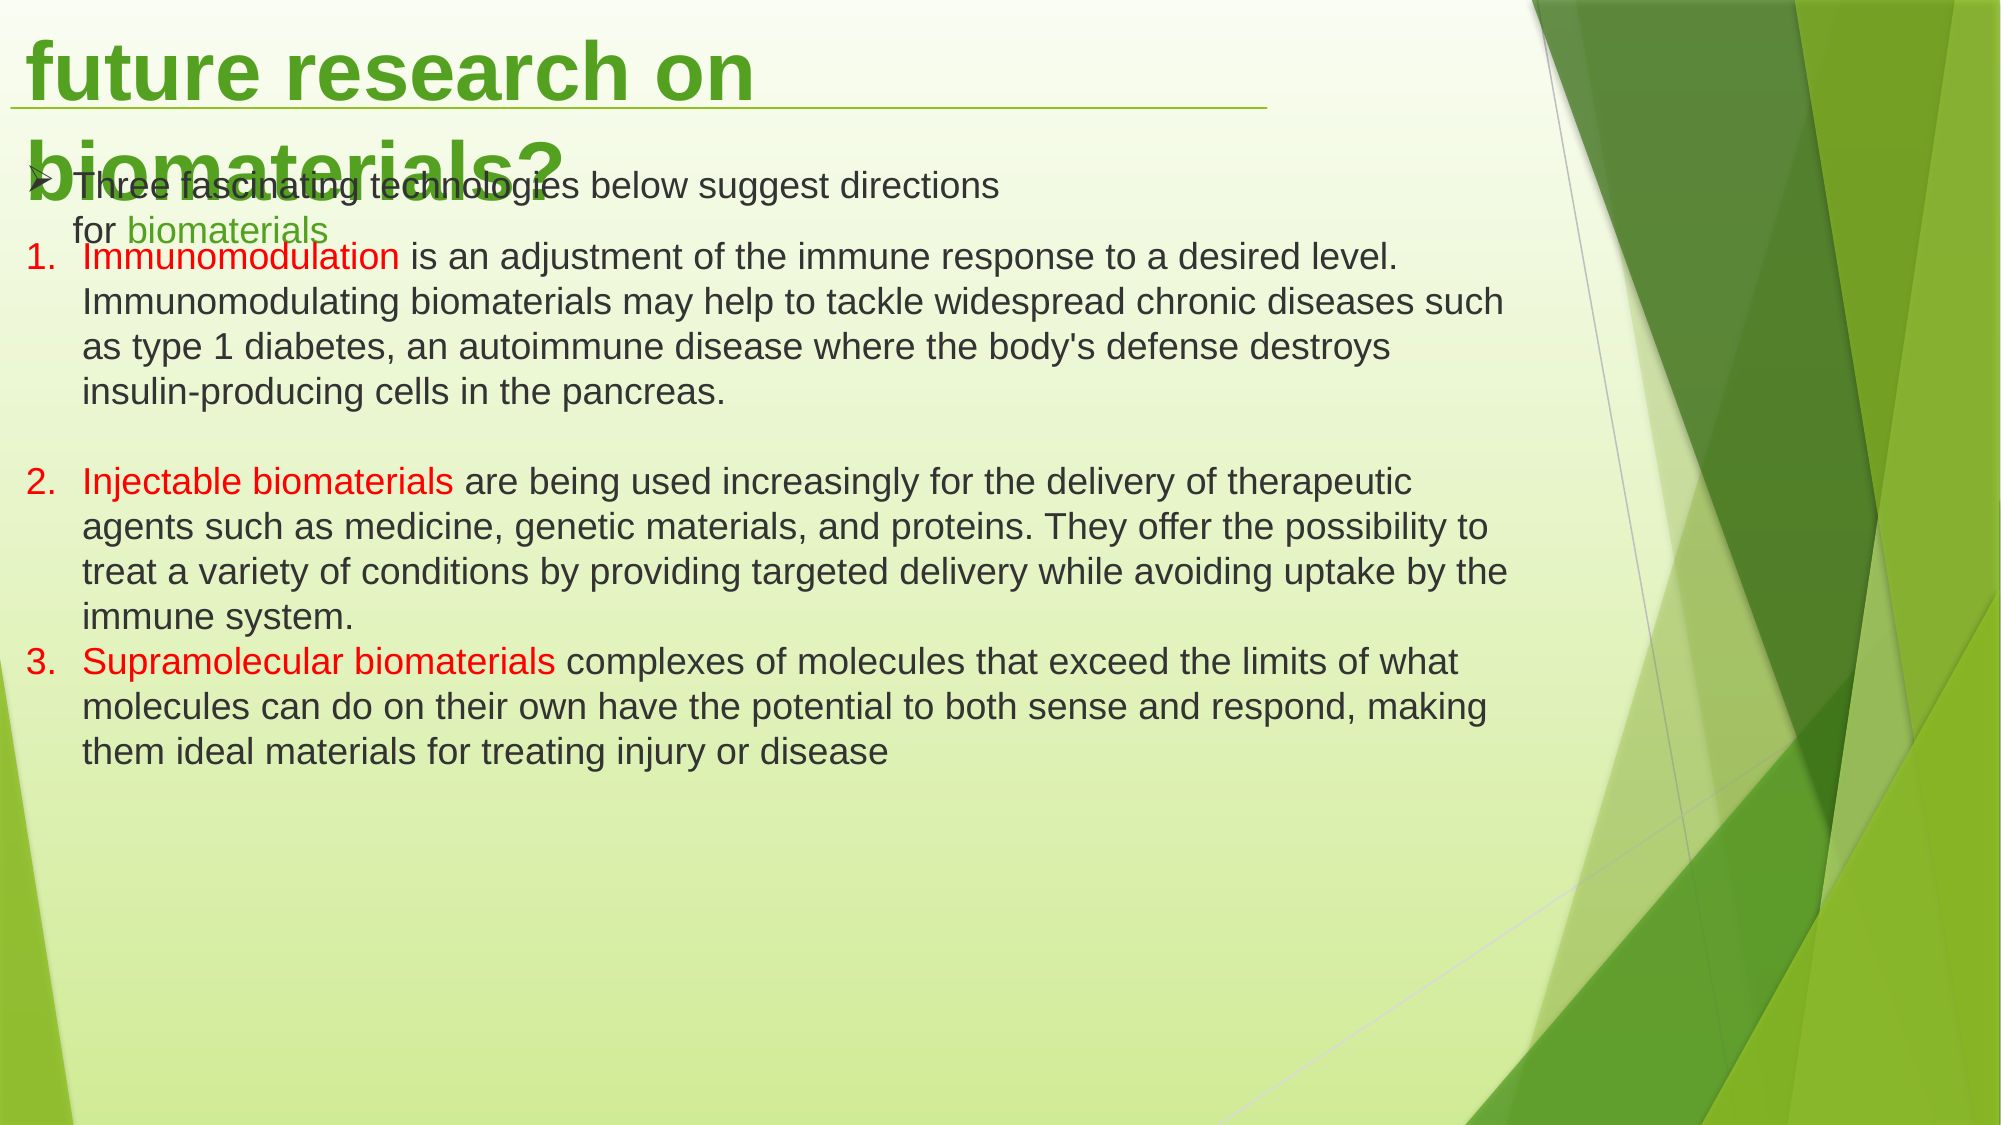

future research on biomaterials?
Three fascinating technologies below suggest directions for biomaterials
Immunomodulation is an adjustment of the immune response to a desired level. Immunomodulating biomaterials may help to tackle widespread chronic diseases such as type 1 diabetes, an autoimmune disease where the body's defense destroys insulin-producing cells in the pancreas.

Injectable biomaterials are being used increasingly for the delivery of therapeutic agents such as medicine, genetic materials, and proteins. They offer the possibility to treat a variety of conditions by providing targeted delivery while avoiding uptake by the immune system.
Supramolecular biomaterials complexes of molecules that exceed the limits of what molecules can do on their own have the potential to both sense and respond, making them ideal materials for treating injury or disease